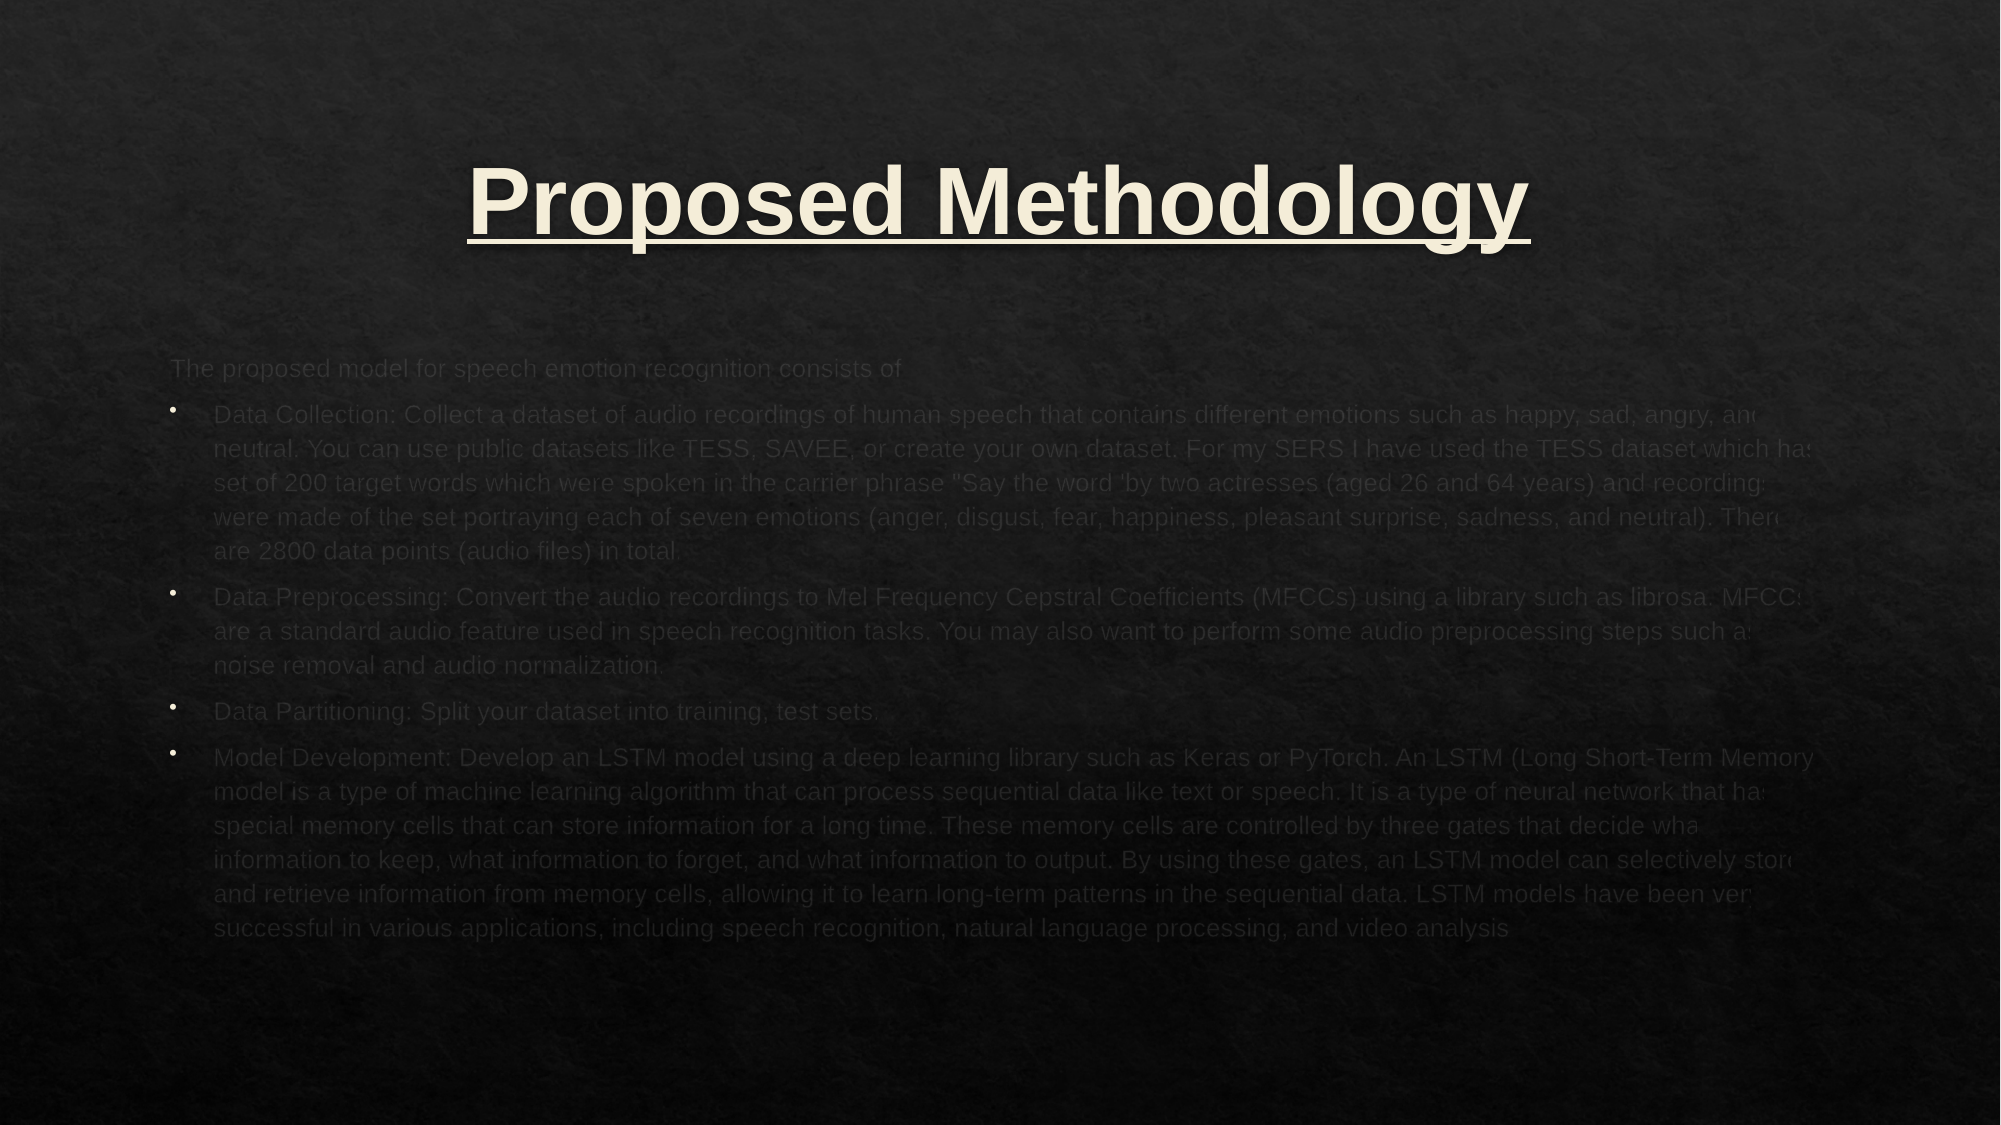

# Proposed Methodology
The proposed model for speech emotion recognition consists of :
Data Collection: Collect a dataset of audio recordings of human speech that contains different emotions such as happy, sad, angry, and neutral. You can use public datasets like TESS, SAVEE, or create your own dataset. For my SERS I have used the TESS dataset which has set of 200 target words which were spoken in the carrier phrase "Say the word 'by two actresses (aged 26 and 64 years) and recordings were made of the set portraying each of seven emotions (anger, disgust, fear, happiness, pleasant surprise, sadness, and neutral). There are 2800 data points (audio files) in total.
Data Preprocessing: Convert the audio recordings to Mel Frequency Cepstral Coefficients (MFCCs) using a library such as librosa. MFCCs are a standard audio feature used in speech recognition tasks. You may also want to perform some audio preprocessing steps such as noise removal and audio normalization.
Data Partitioning: Split your dataset into training, test sets.
Model Development: Develop an LSTM model using a deep learning library such as Keras or PyTorch. An LSTM (Long Short-Term Memory) model is a type of machine learning algorithm that can process sequential data like text or speech. It is a type of neural network that has special memory cells that can store information for a long time. These memory cells are controlled by three gates that decide what information to keep, what information to forget, and what information to output. By using these gates, an LSTM model can selectively store and retrieve information from memory cells, allowing it to learn long-term patterns in the sequential data. LSTM models have been very successful in various applications, including speech recognition, natural language processing, and video analysis.